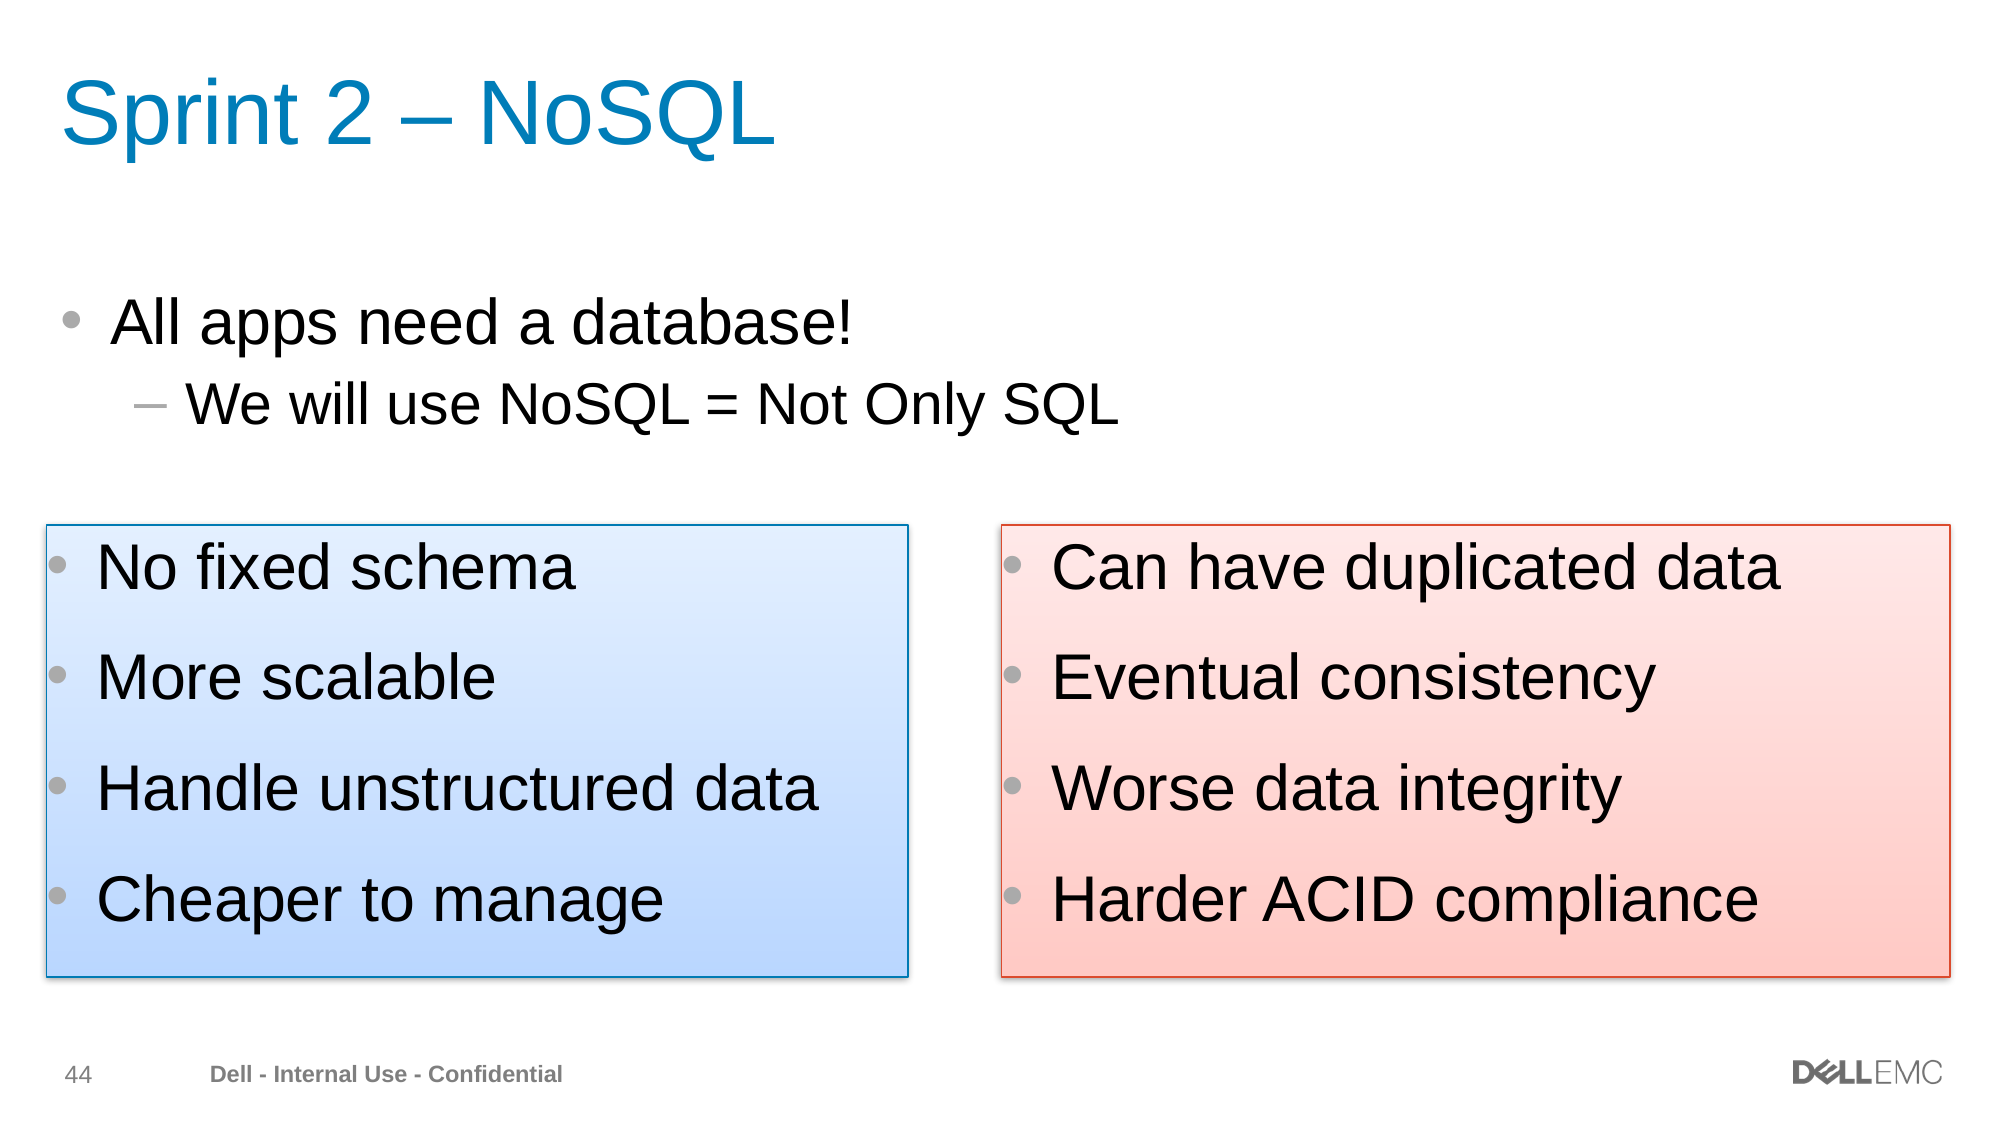

# Sprint 2 – NoSQL
All apps need a database!
We will use NoSQL = Not Only SQL
Can have duplicated data
Eventual consistency
Worse data integrity
Harder ACID compliance

No fixed schema
More scalable
Handle unstructured data
Cheaper to manage